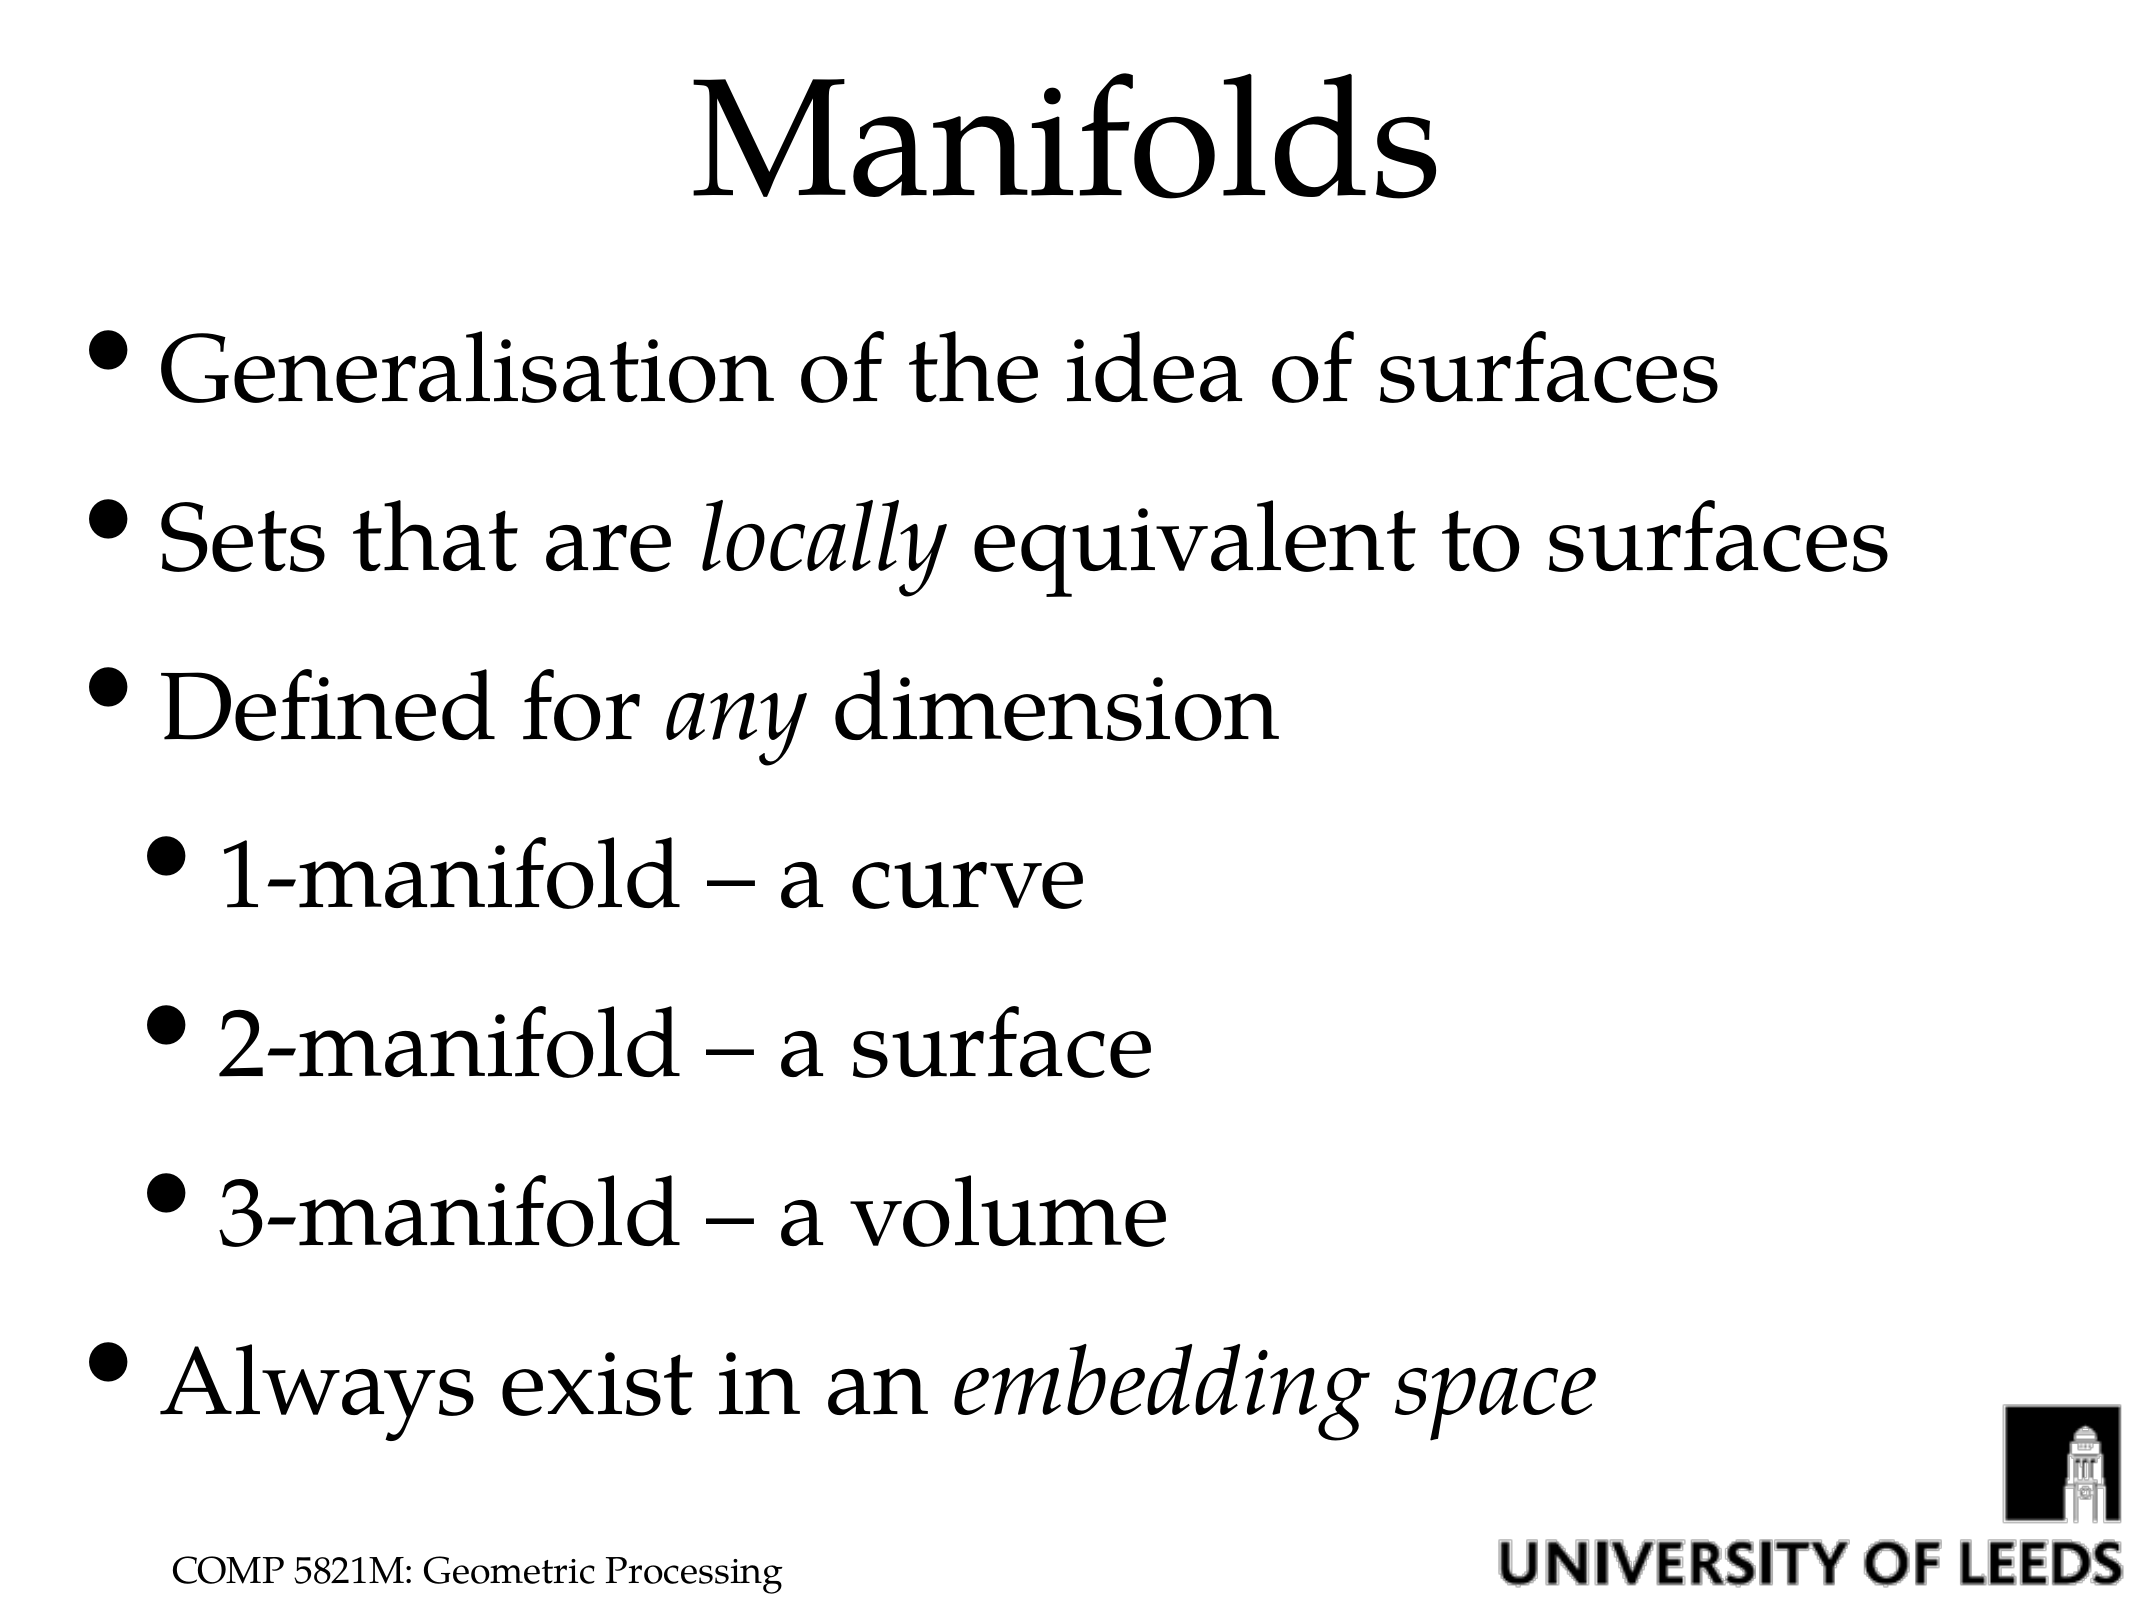

# Manifolds
Generalisation of the idea of surfaces
Sets that are locally equivalent to surfaces
Defined for any dimension
1-manifold – a curve
2-manifold – a surface
3-manifold – a volume
Always exist in an embedding space